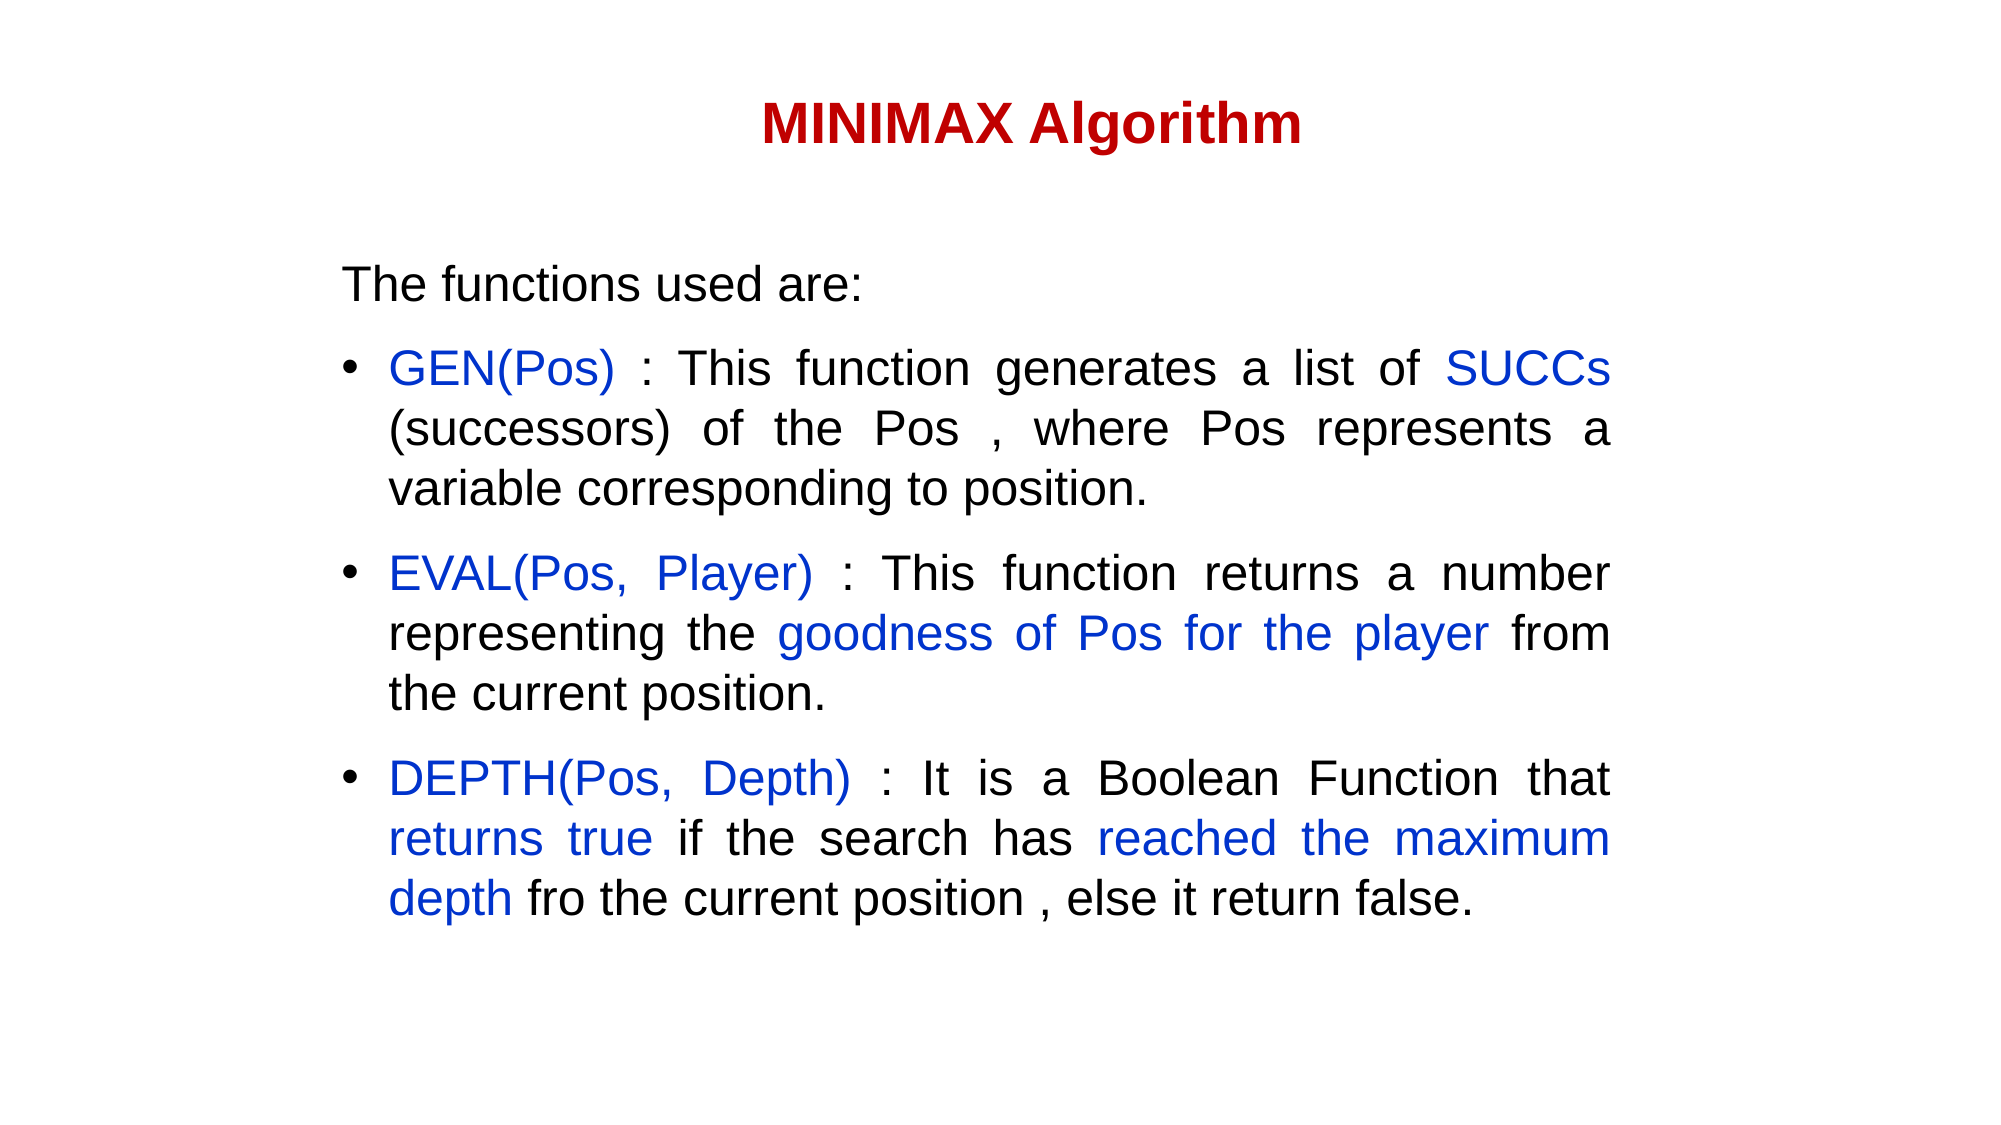

MINIMAX Algorithm
The functions used are:
GEN(Pos) : This function generates a list of SUCCs (successors) of the Pos , where Pos represents a variable corresponding to position.
EVAL(Pos, Player) : This function returns a number representing the goodness of Pos for the player from the current position.
DEPTH(Pos, Depth) : It is a Boolean Function that returns true if the search has reached the maximum depth fro the current position , else it return false.